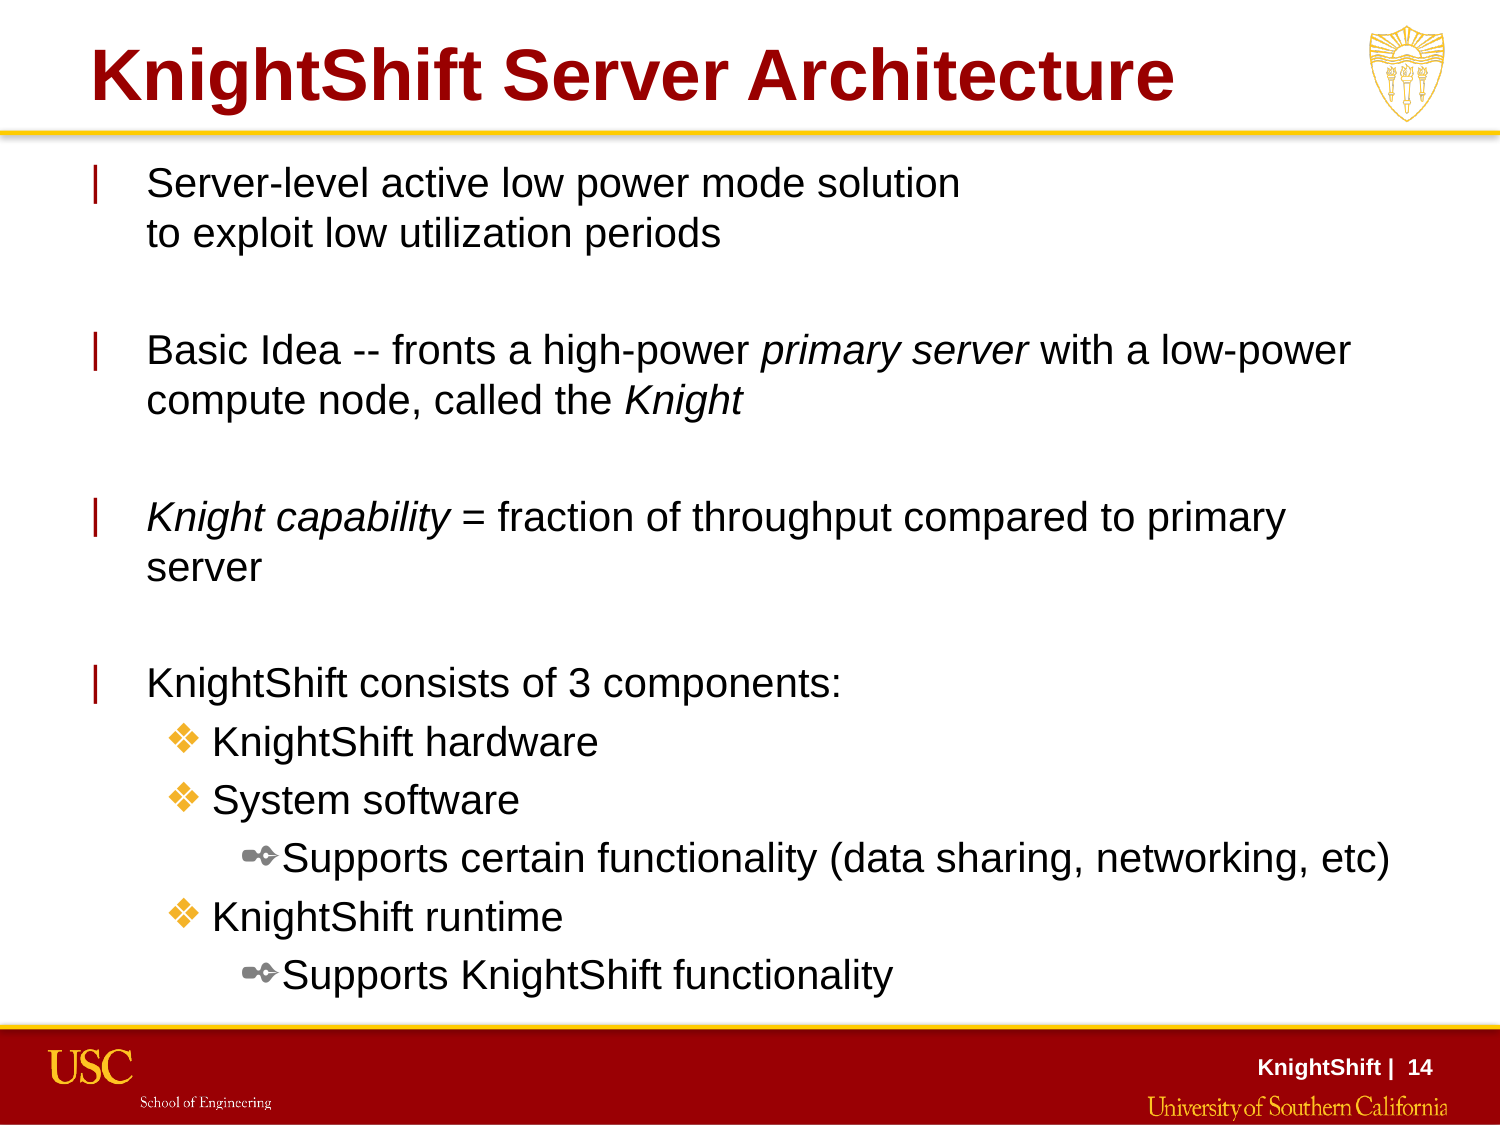

# KnightShift Server Architecture
Server-level active low power mode solution
to exploit low utilization periods

Basic Idea -- fronts a high-power primary server with a low-power compute node, called the Knight

Knight capability = fraction of throughput compared to primary server

KnightShift consists of 3 components:
KnightShift hardware
System software
Supports certain functionality (data sharing, networking, etc)
KnightShift runtime
Supports KnightShift functionality

KnightShift |  14